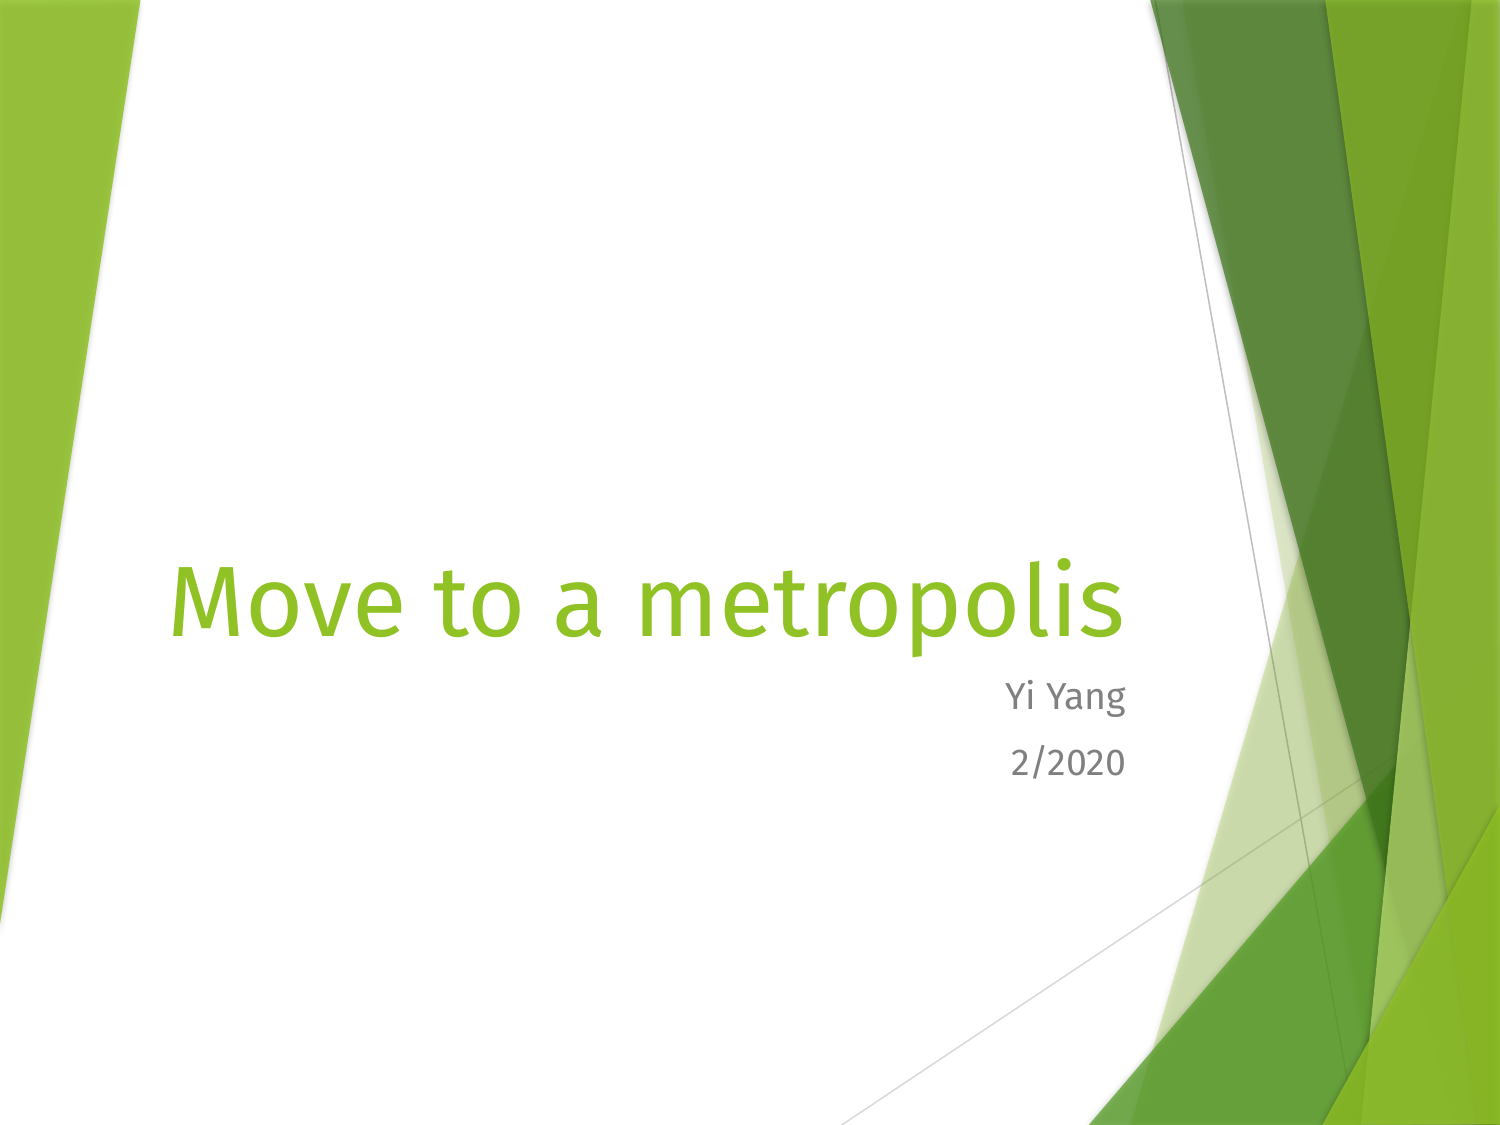

# Move to a metropolis
Yi Yang
2/2020